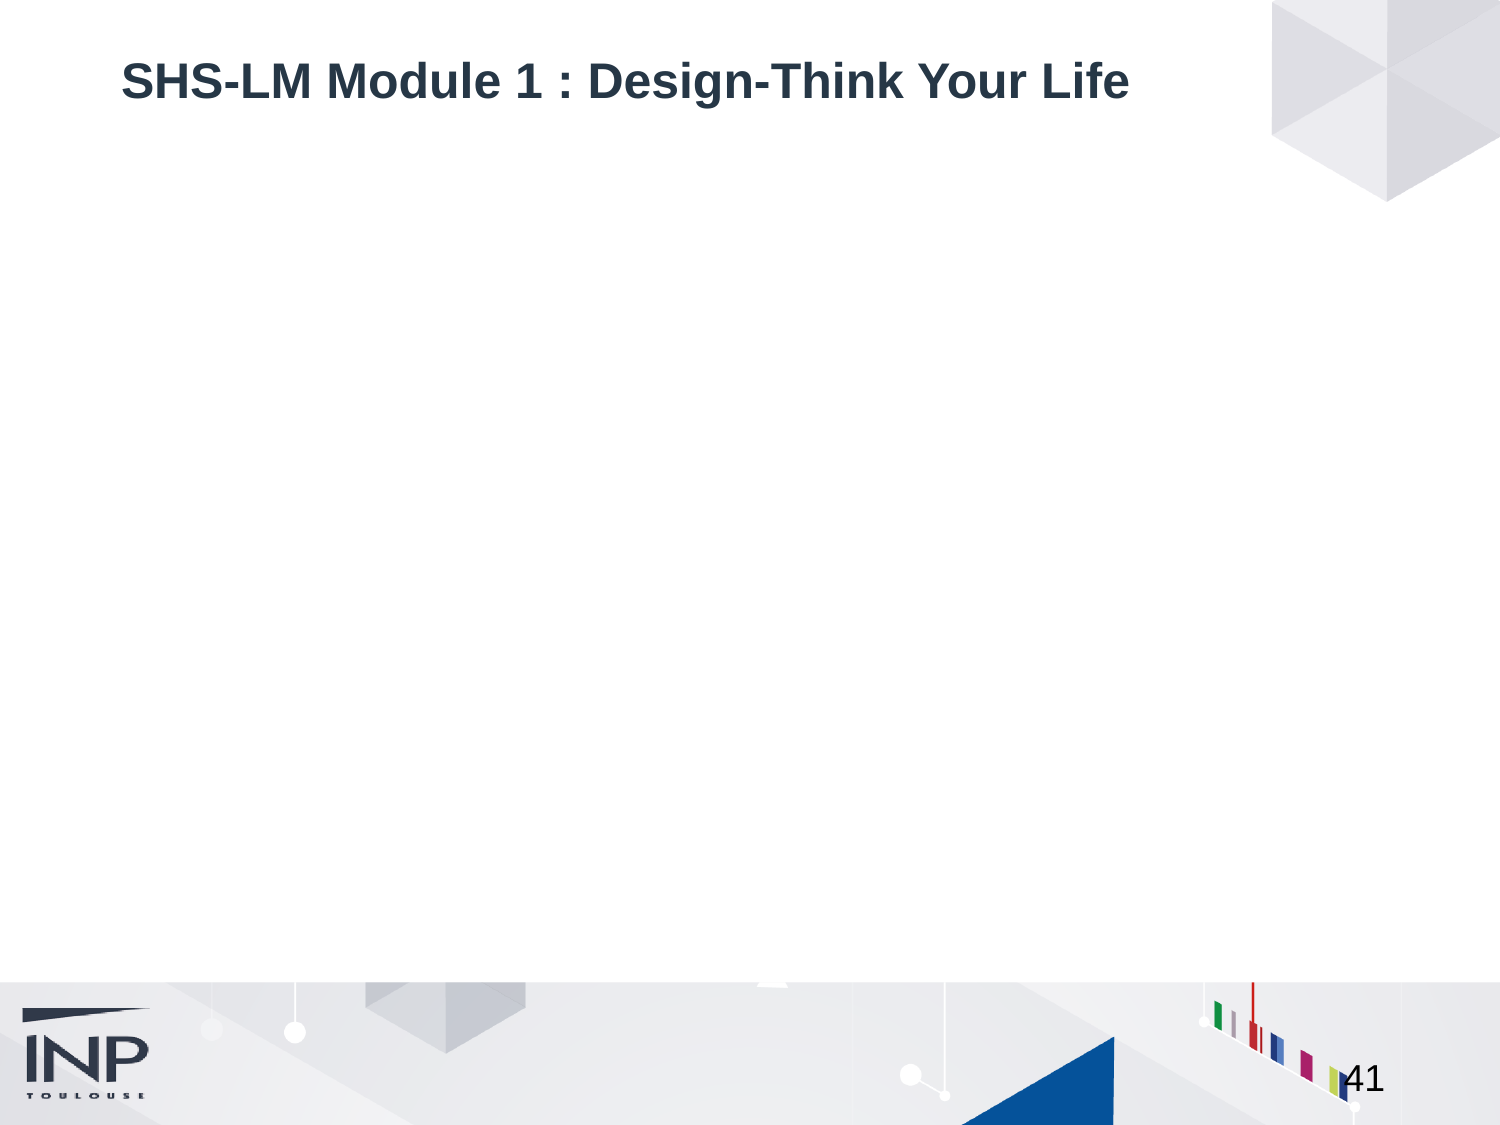

SHS-LM Module 1 : Design-Think Your Life
41